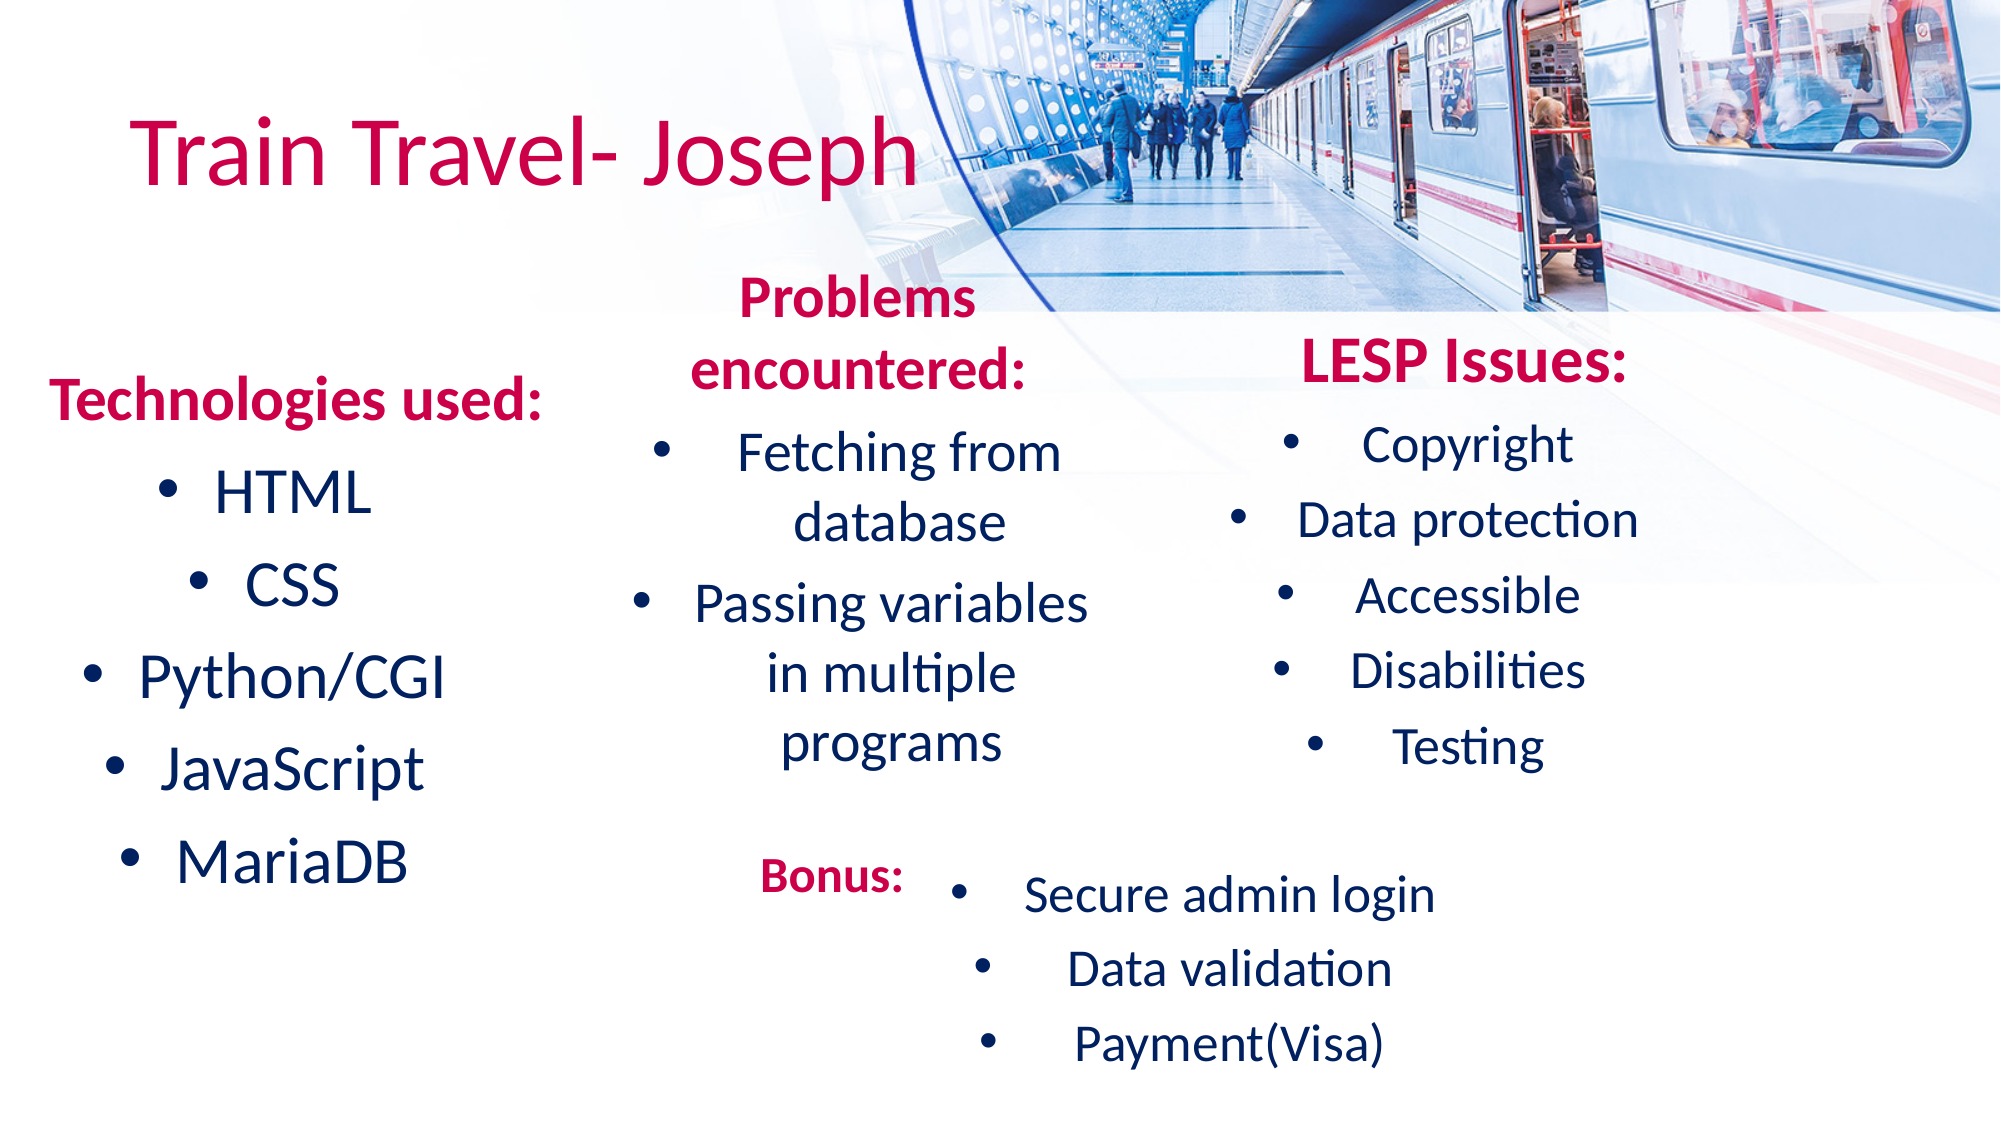

# Train Travel- Joseph
LESP Issues:
Problems encountered:
Technologies used:

Copyright
Data protection
Accessible
Disabilities
Testing

Fetching from database
Passing variables in multiple programs

HTML
CSS
Python/CGI
JavaScript
MariaDB

Bonus:
Secure admin login
Data validation
Payment(Visa)